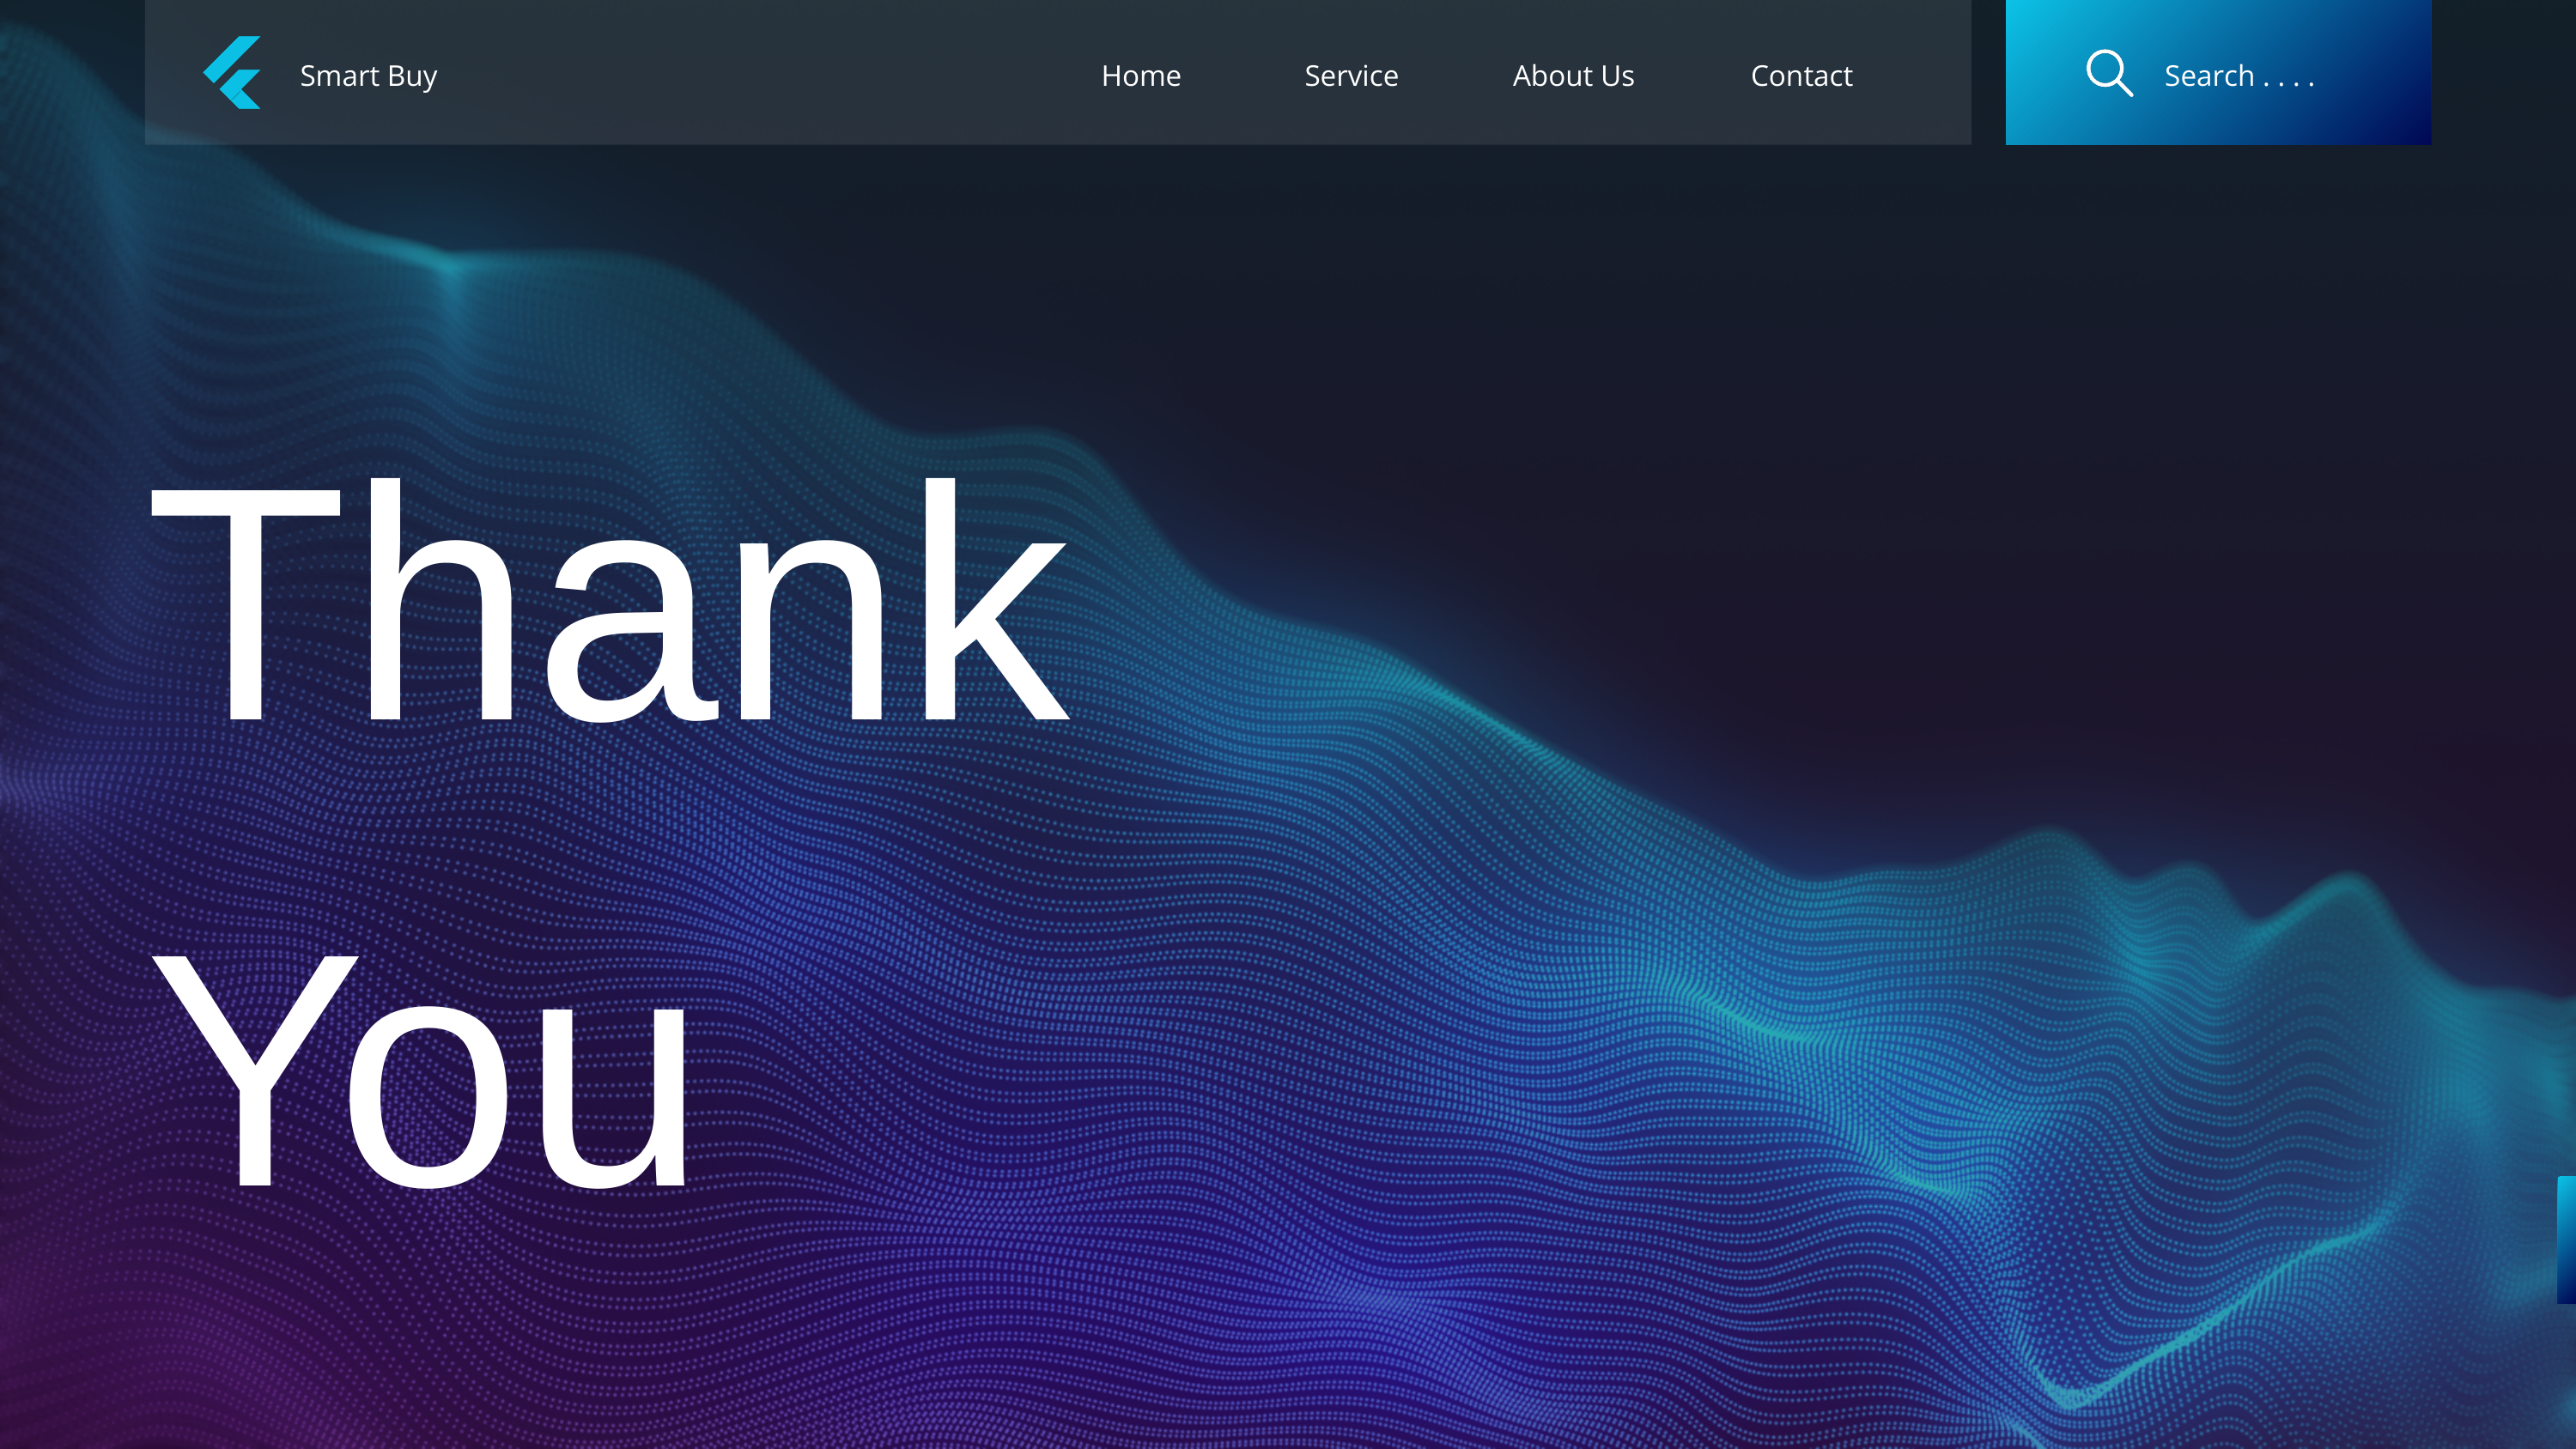

Smart Buy
Home
Service
About Us
Contact
Search . . . .
Thank You